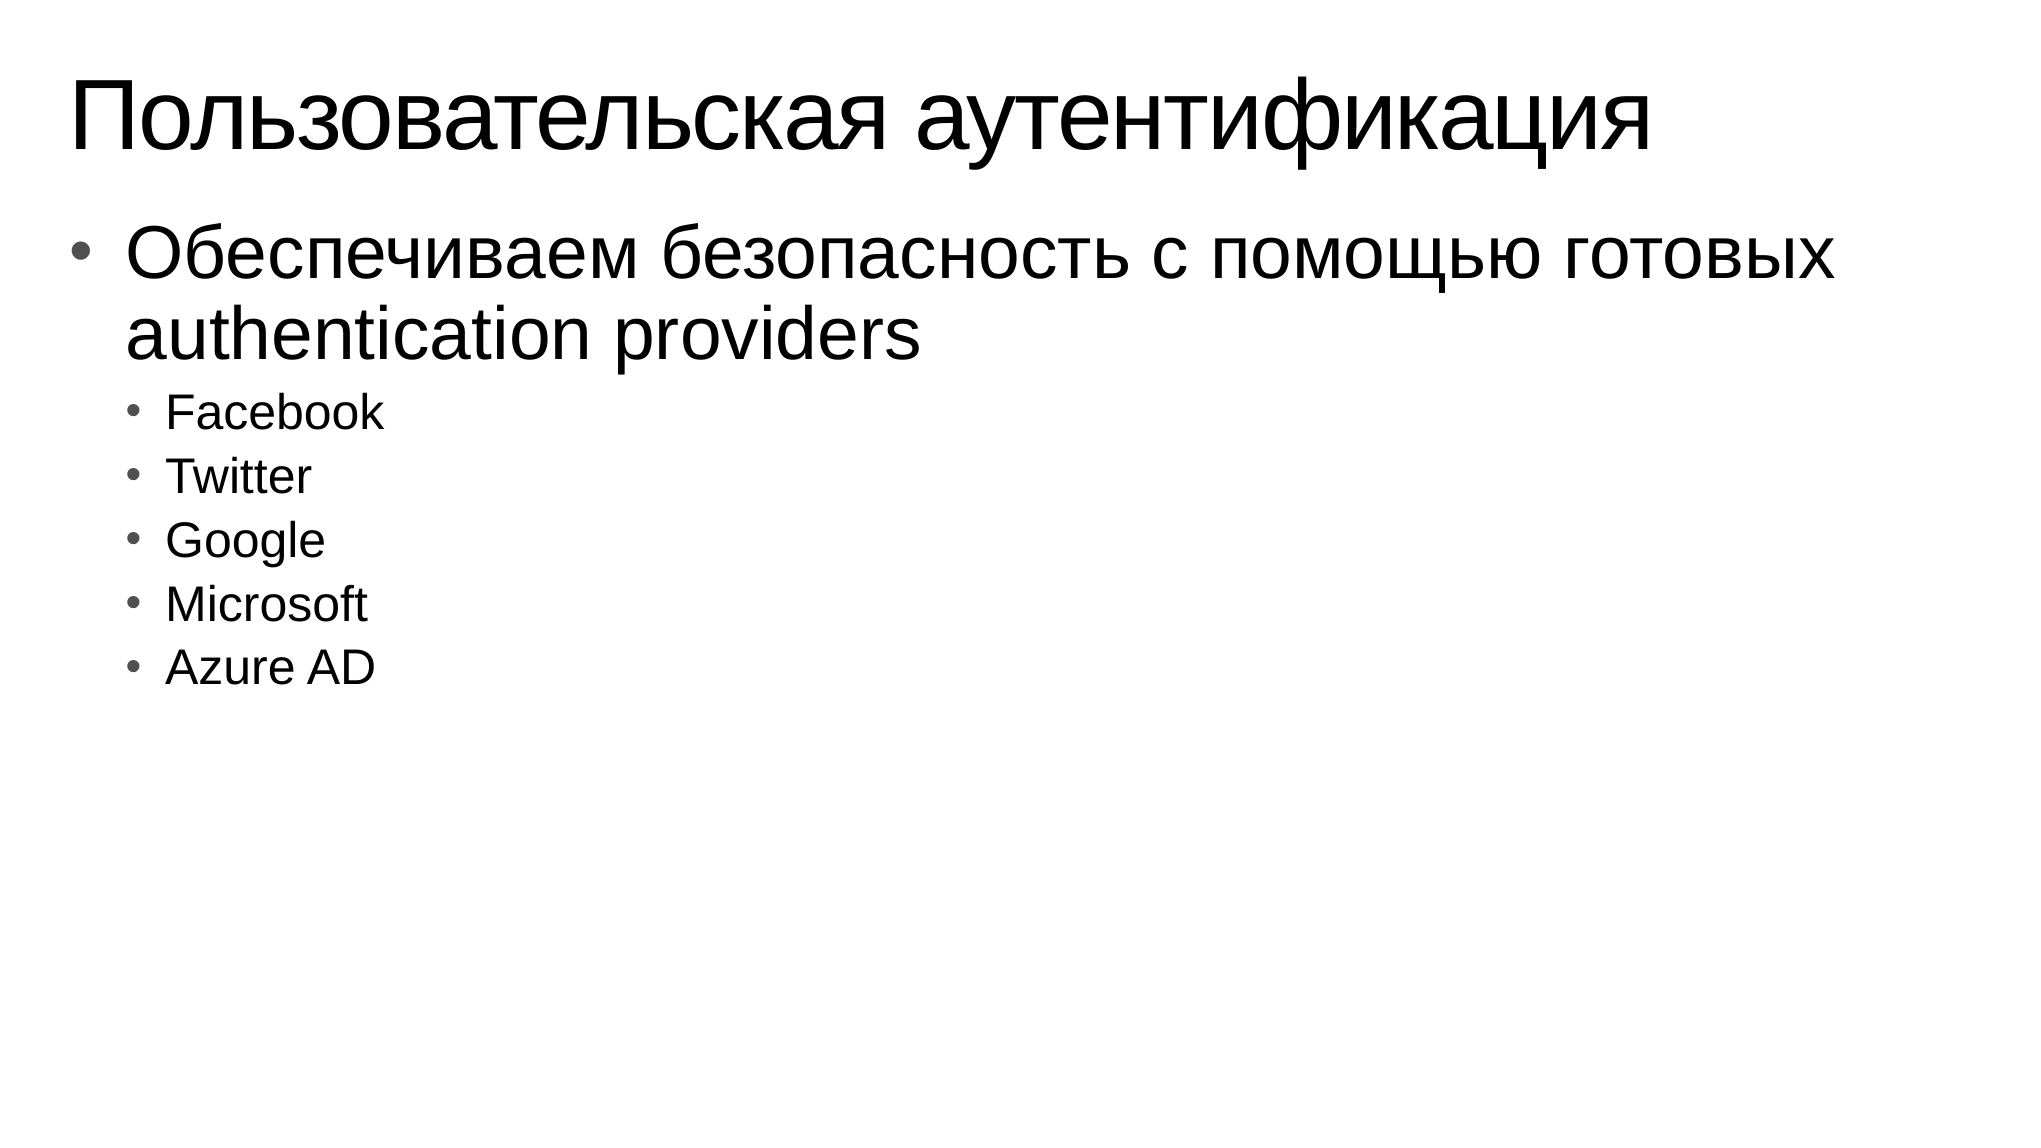

# Пользовательская аутентификация
Обеспечиваем безопасность с помощью готовых authentication providers
Facebook
Twitter
Google
Microsoft
Azure AD